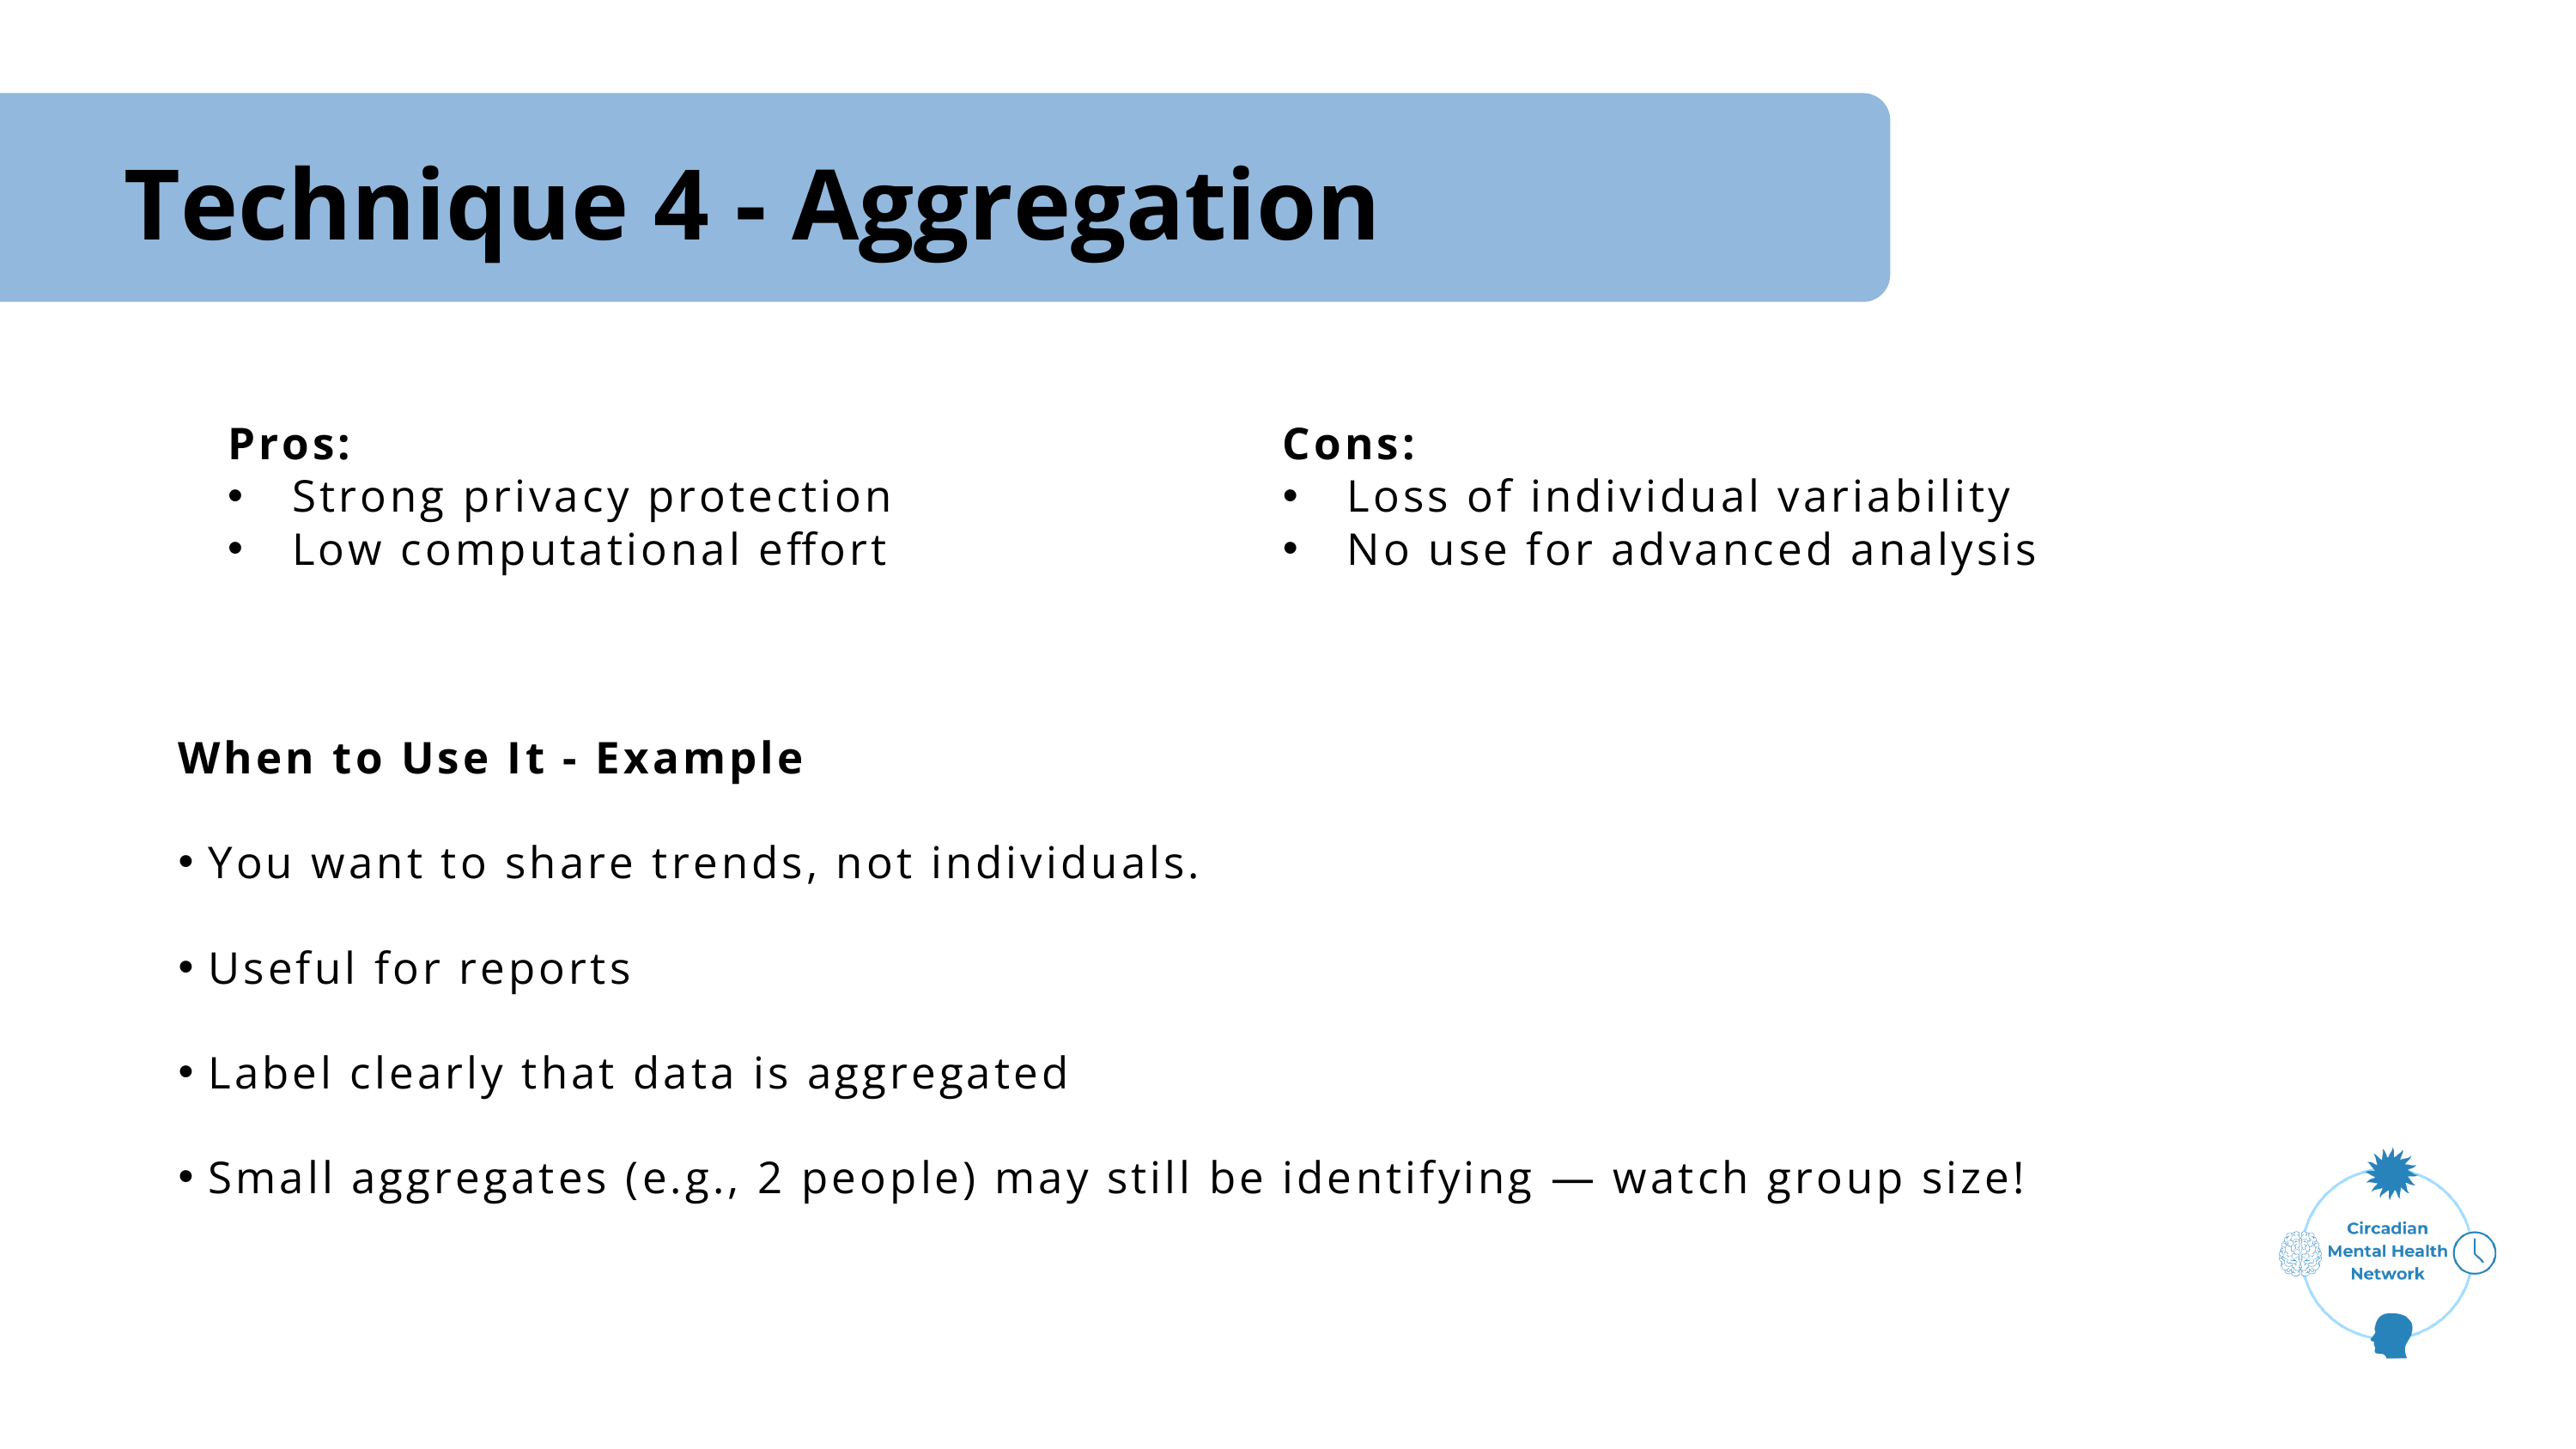

Technique 4 - Aggregation

Pros:
Strong privacy protection
Low computational effort

Cons:
Loss of individual variability
No use for advanced analysis
When to Use It - Example

 You want to share trends, not individuals.

 Useful for reports

 Label clearly that data is aggregated

 Small aggregates (e.g., 2 people) may still be identifying — watch group size!